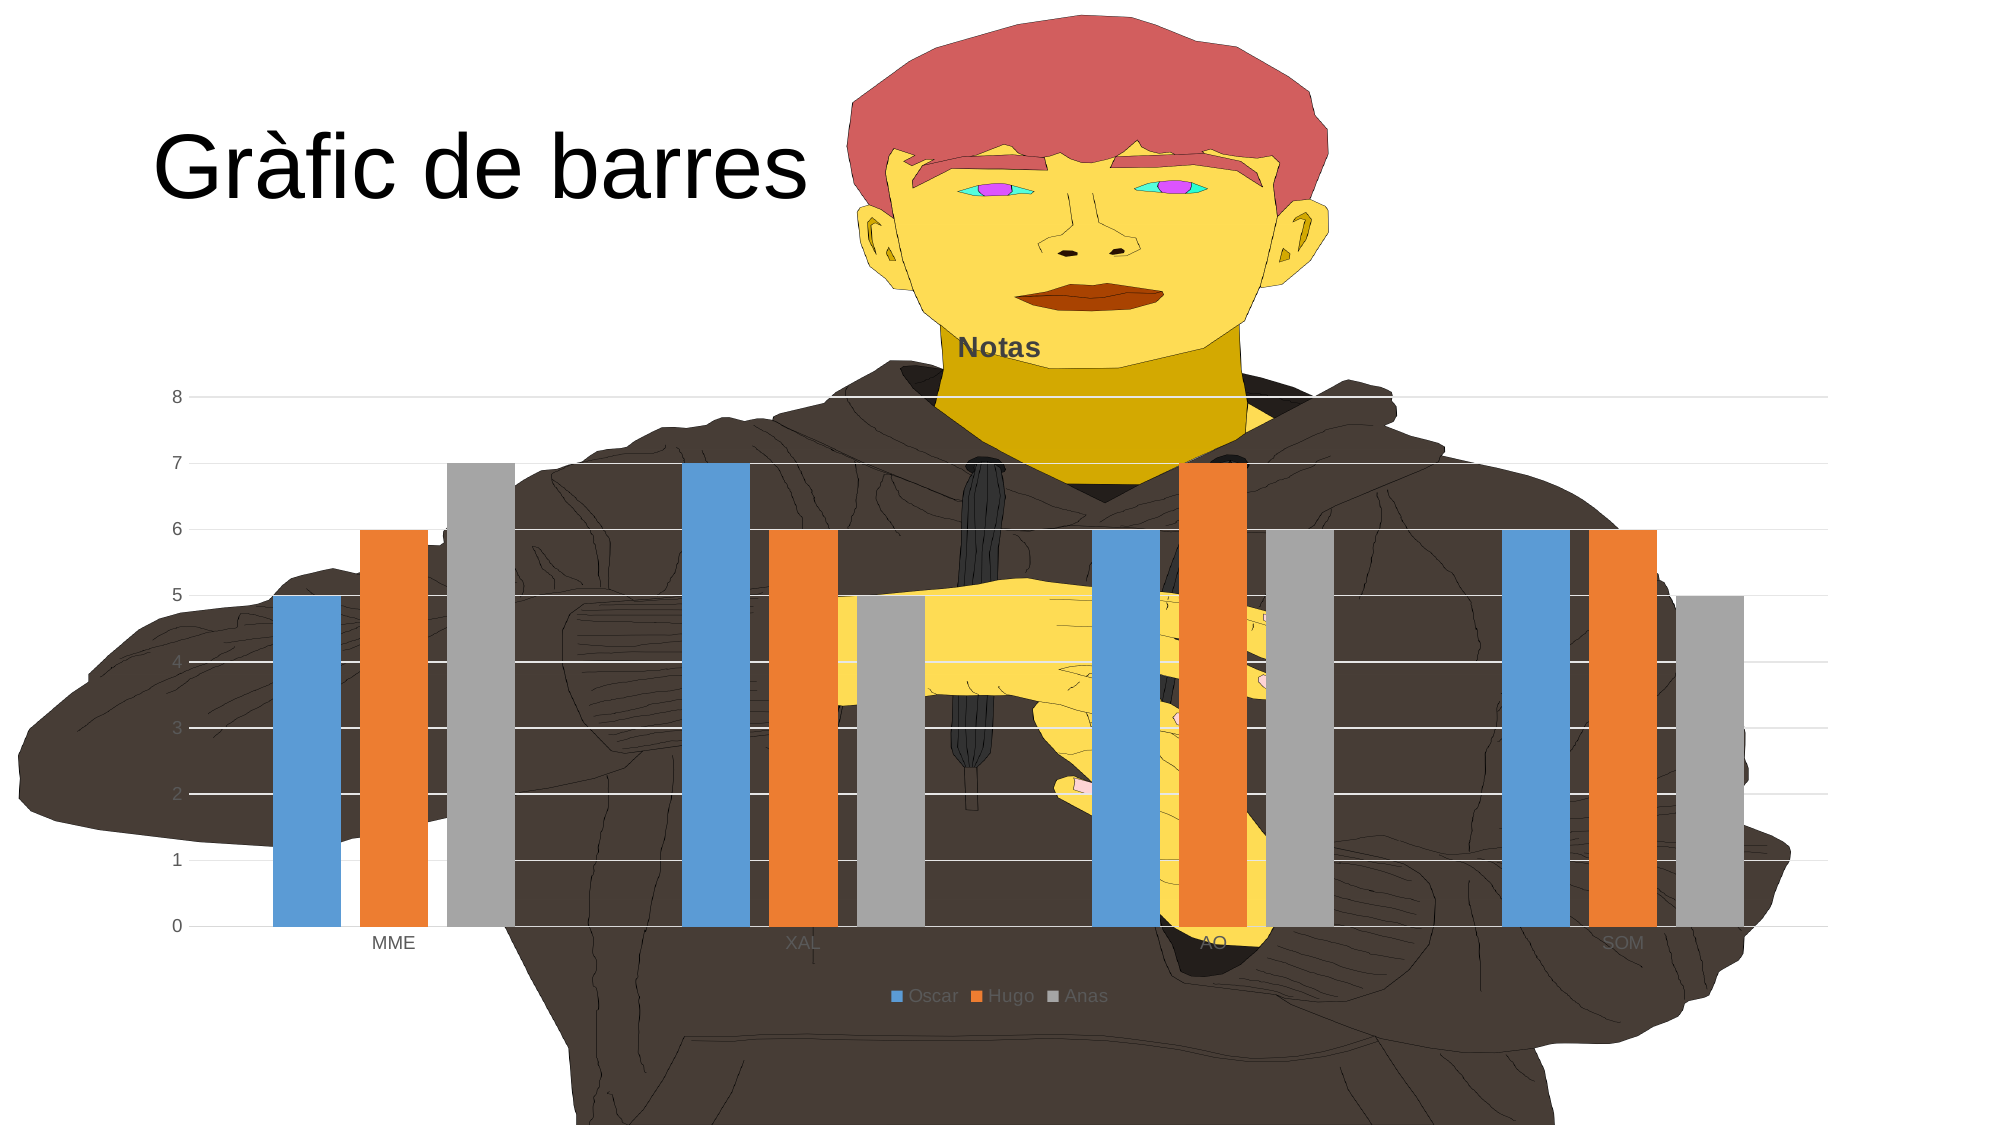

# Gràfic de barres

### Chart: Notas

| Category | Oscar | Hugo | Anas |
|---|---|---|---|
| MME | 5.0 | 6.0 | 7.0 |
| XAL | 7.0 | 6.0 | 5.0 |
| AO | 6.0 | 7.0 | 6.0 |
| SOM | 6.0 | 6.0 | 5.0 |
8